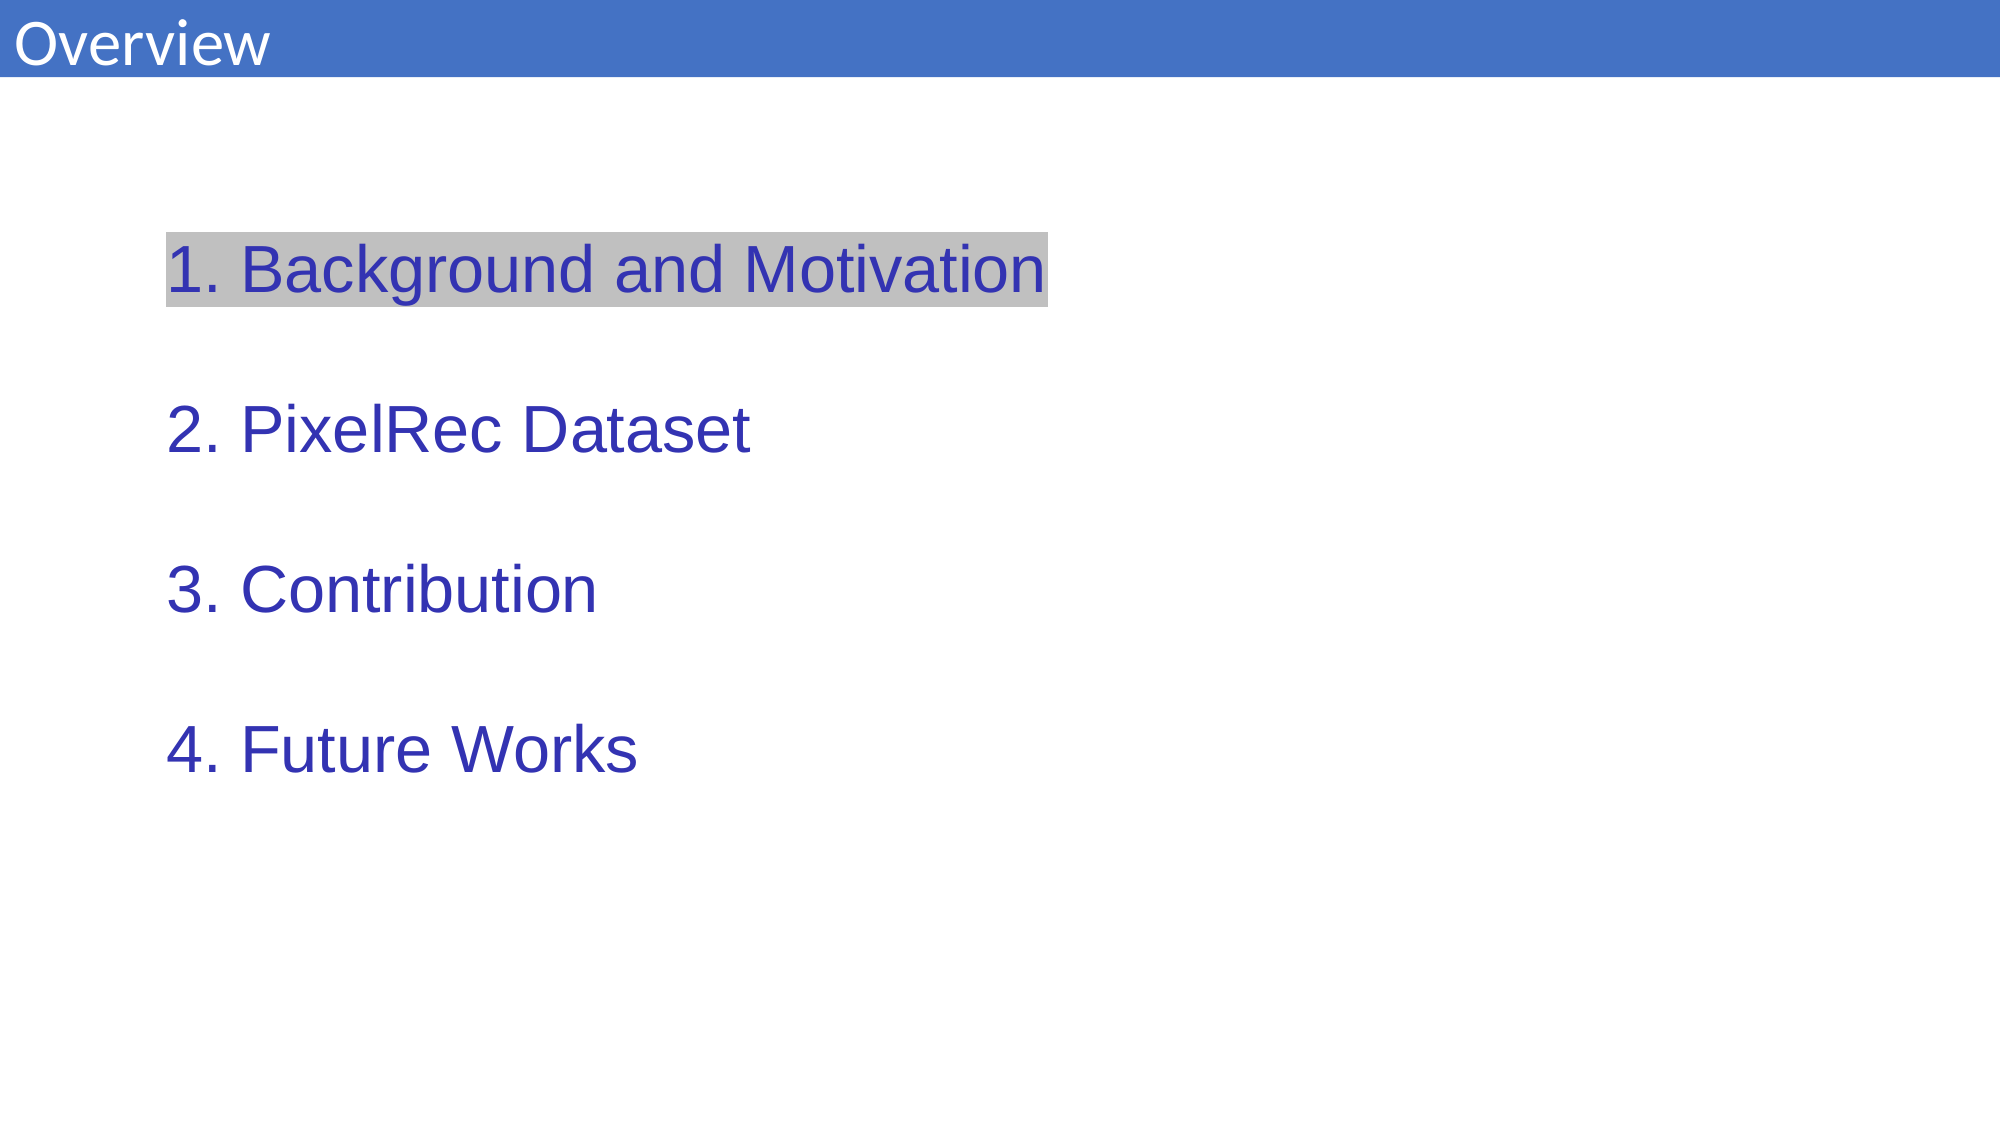

Overview
1. Background and Motivation

2. PixelRec Dataset

3. Contribution

4. Future Works